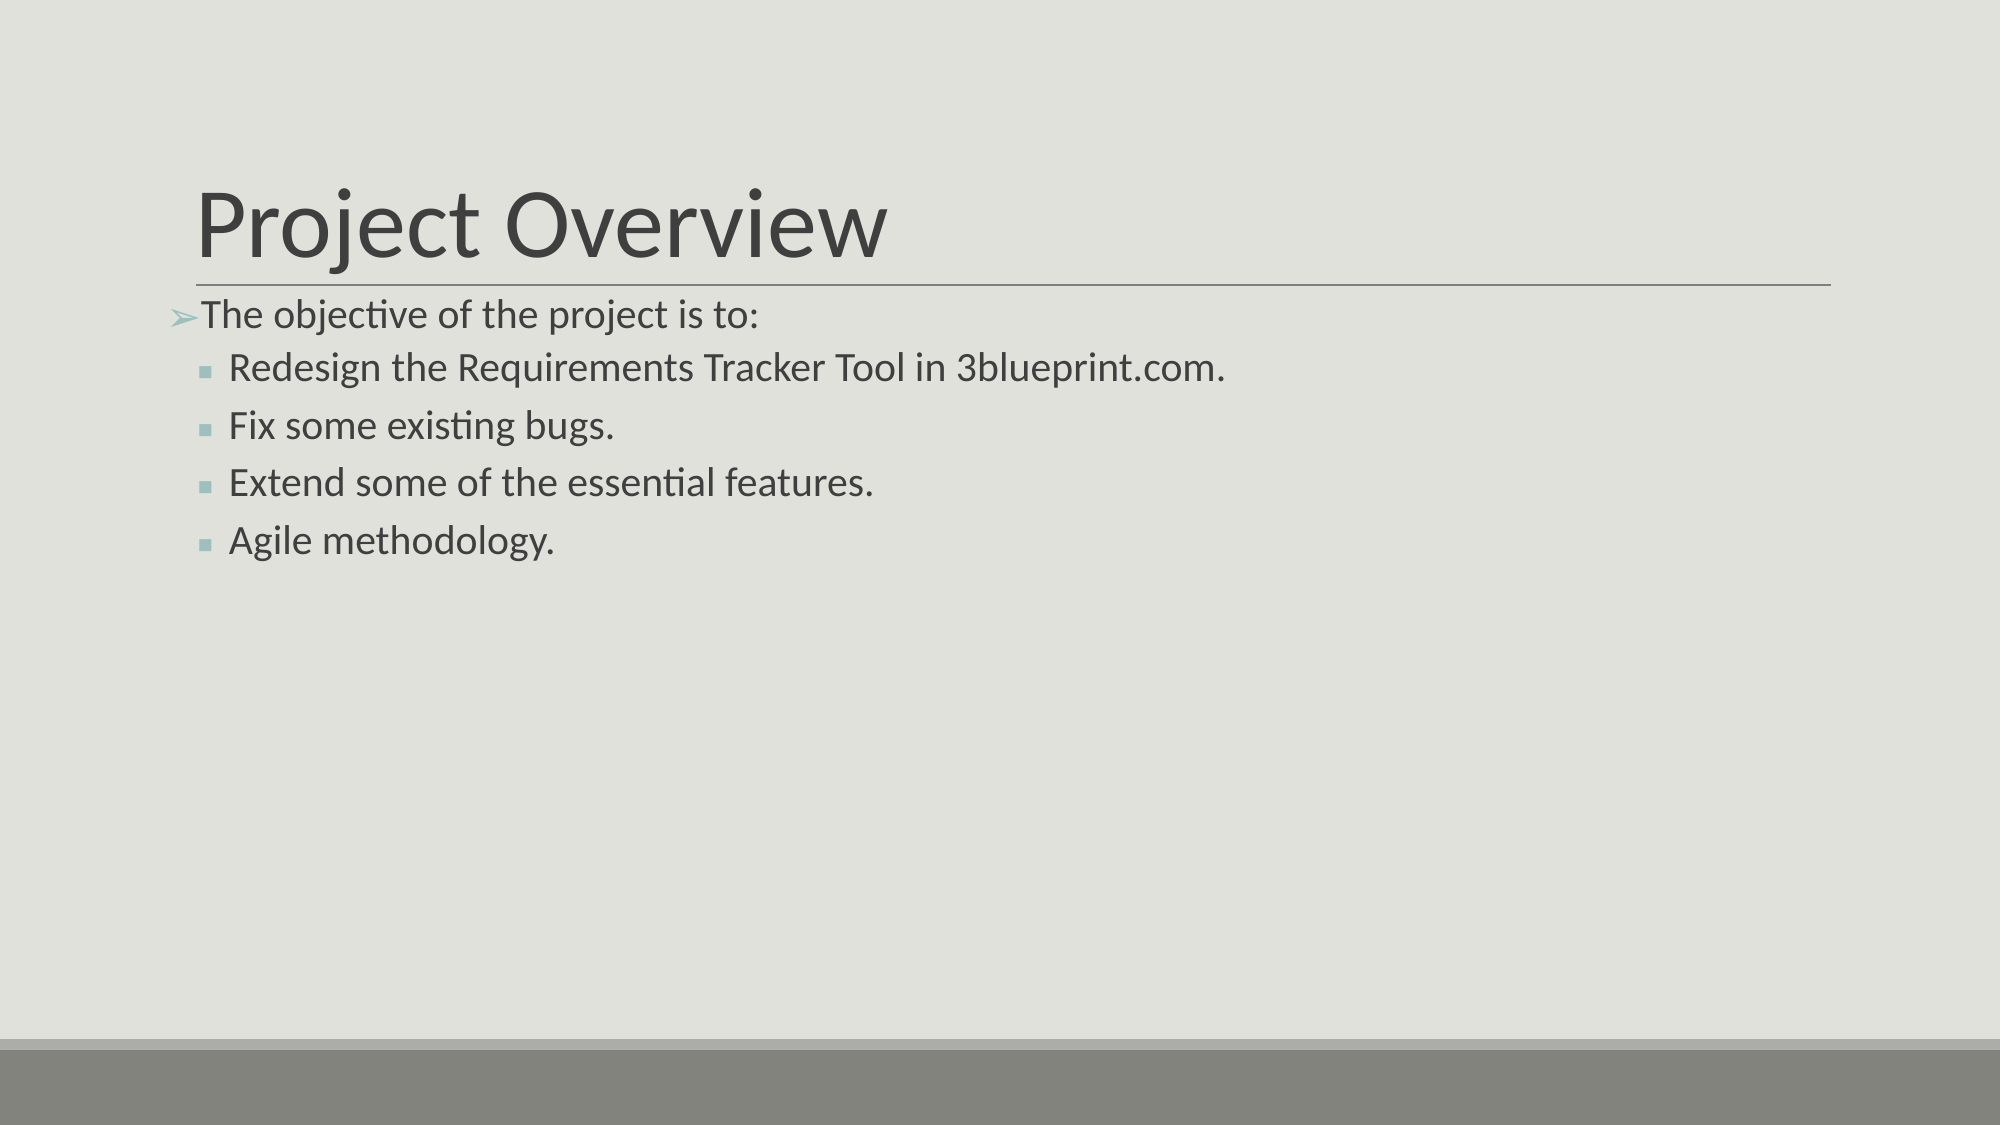

# Project Overview
The objective of the project is to:
Redesign the Requirements Tracker Tool in 3blueprint.com.
Fix some existing bugs.
Extend some of the essential features.
Agile methodology.